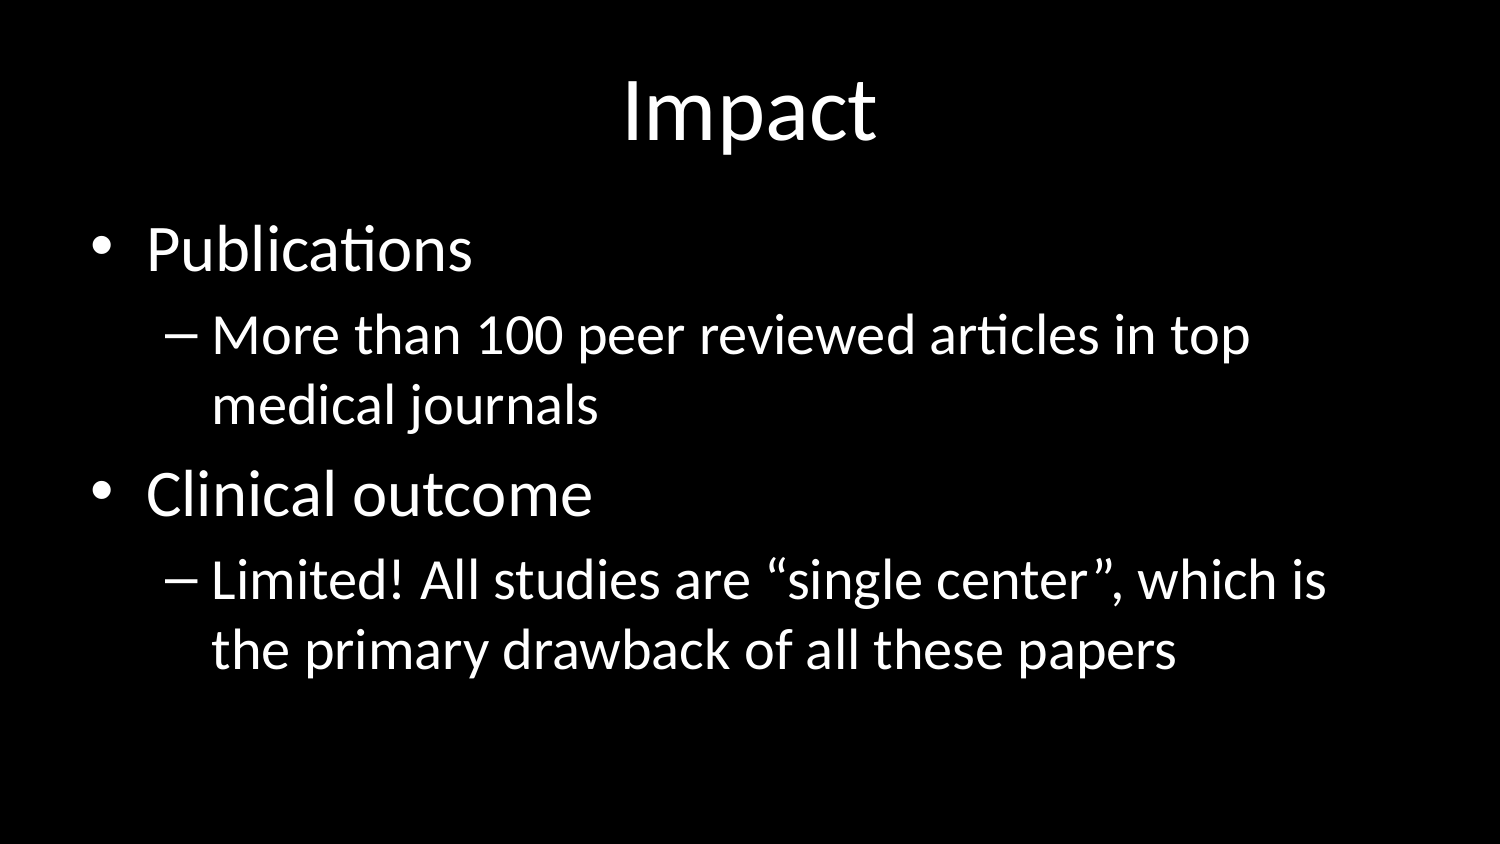

# Impact
Publications
More than 100 peer reviewed articles in top medical journals
Clinical outcome
Limited! All studies are “single center”, which is the primary drawback of all these papers